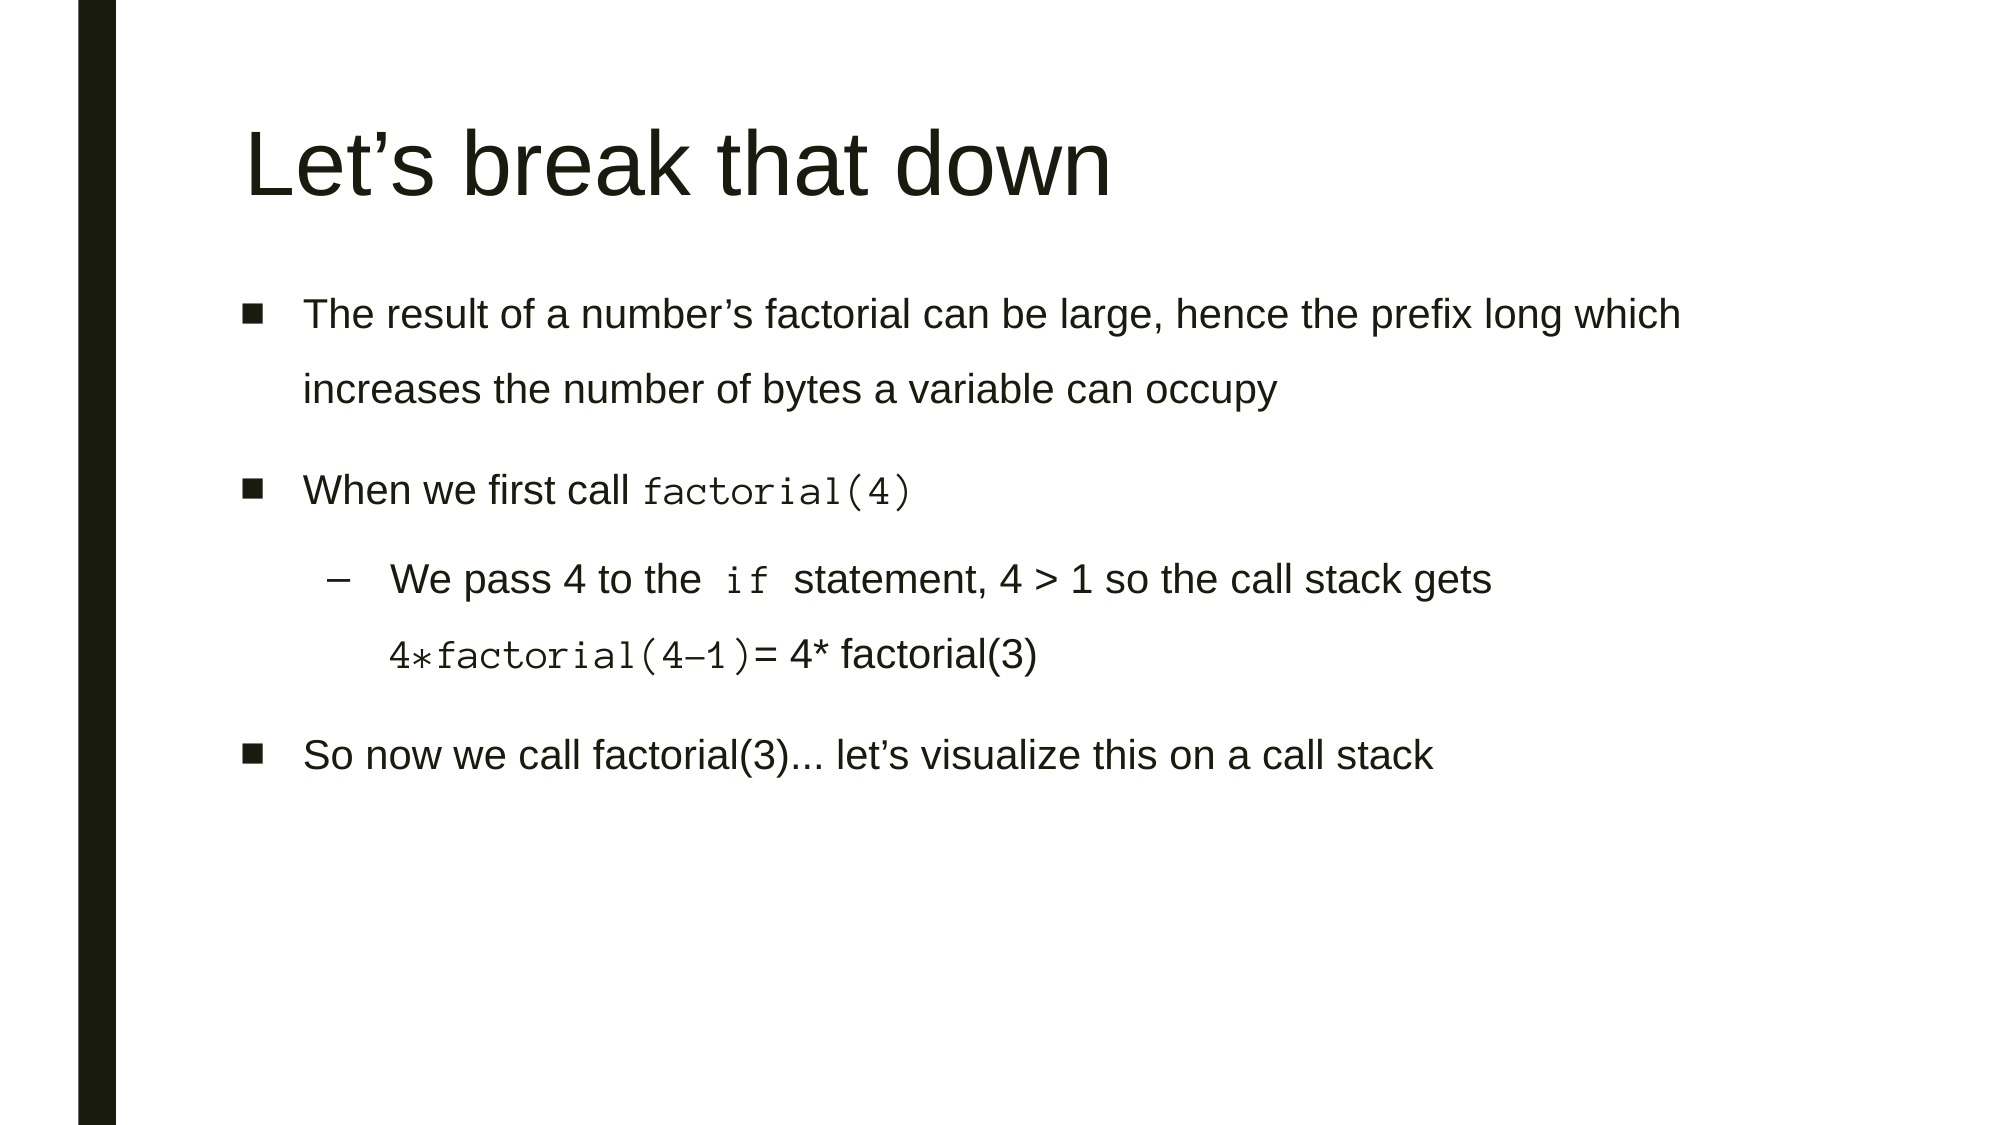

# Let’s break that down
The result of a number’s factorial can be large, hence the prefix long which increases the number of bytes a variable can occupy
When we first call factorial(4)
We pass 4 to the if statement, 4 > 1 so the call stack gets 4*factorial(4-1)= 4* factorial(3)
So now we call factorial(3)... let’s visualize this on a call stack